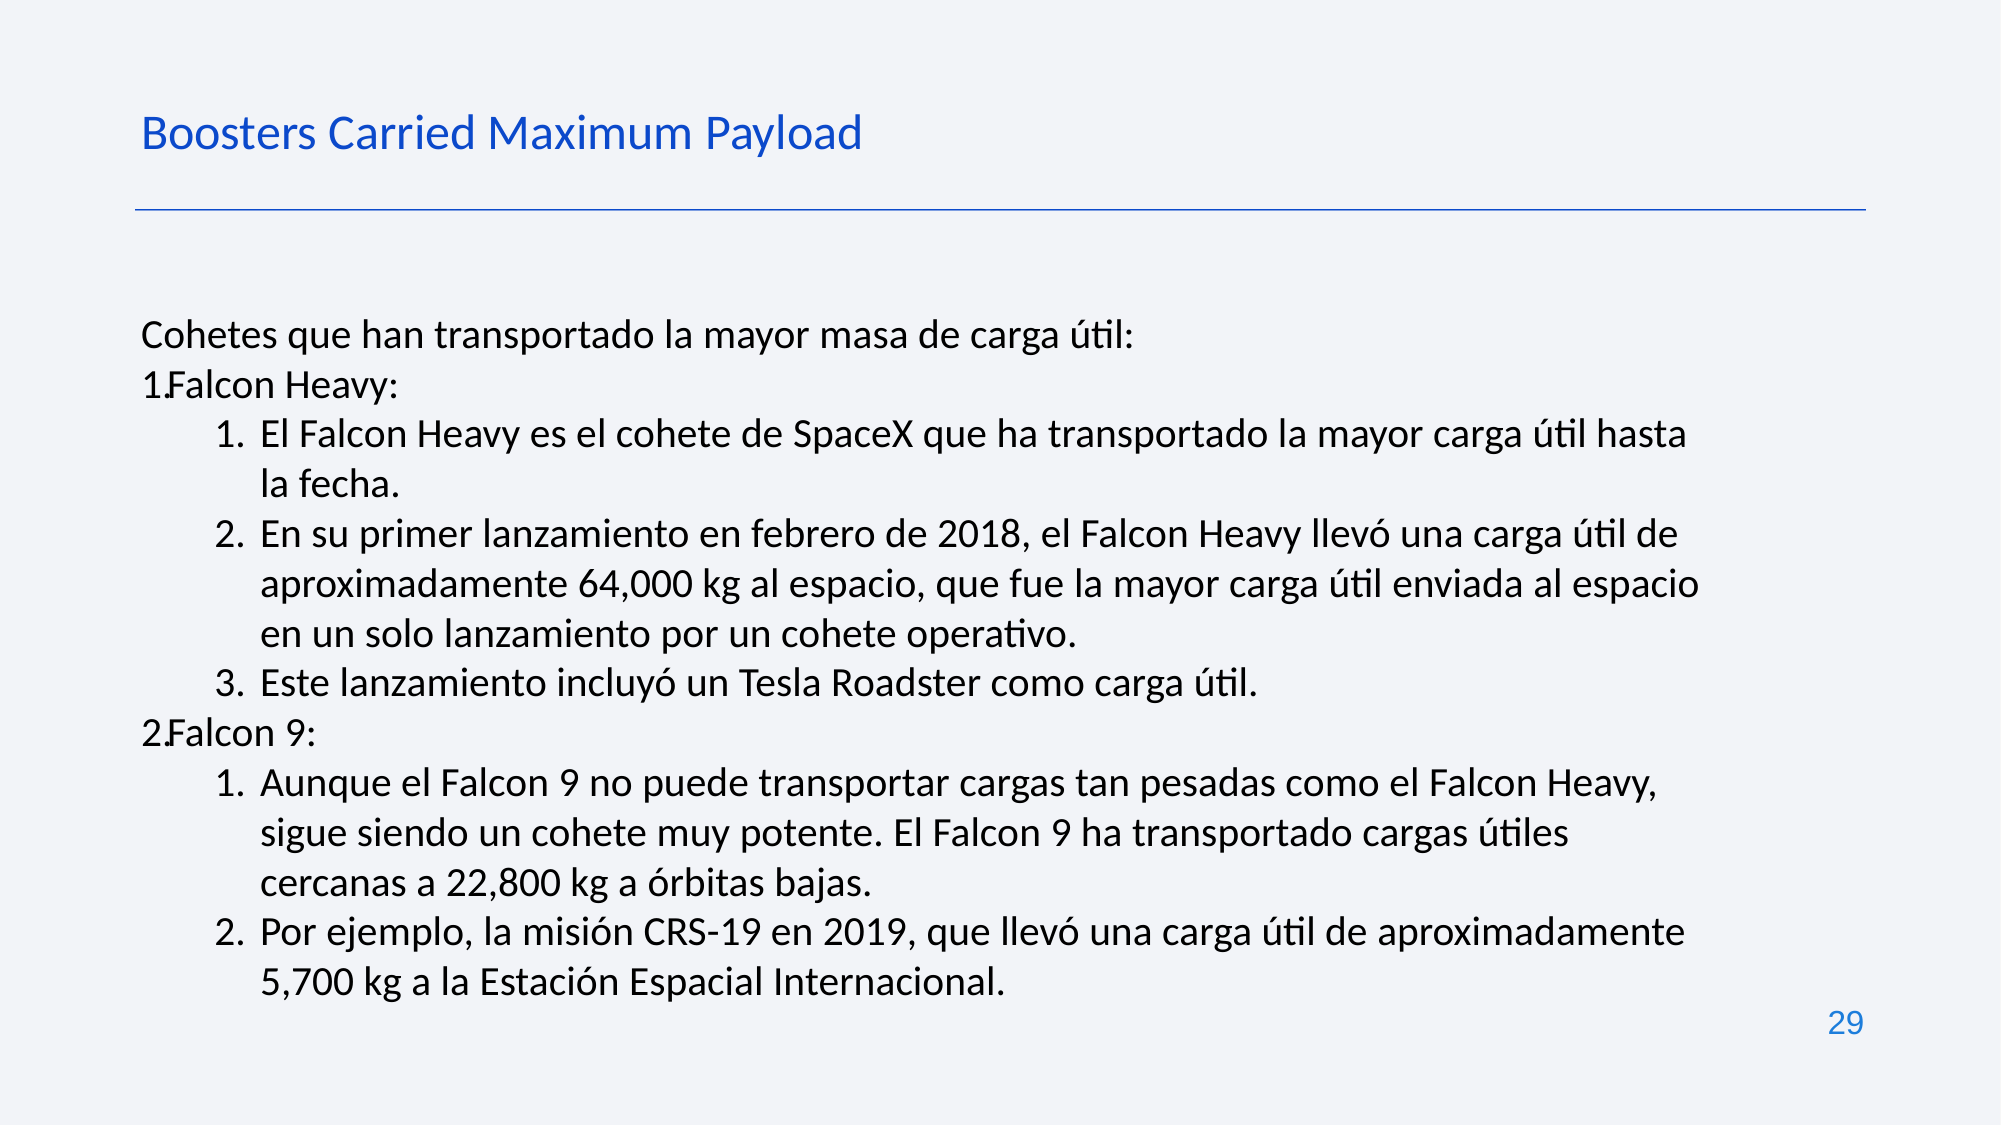

Boosters Carried Maximum Payload
Cohetes que han transportado la mayor masa de carga útil:
Falcon Heavy:
El Falcon Heavy es el cohete de SpaceX que ha transportado la mayor carga útil hasta la fecha.
En su primer lanzamiento en febrero de 2018, el Falcon Heavy llevó una carga útil de aproximadamente 64,000 kg al espacio, que fue la mayor carga útil enviada al espacio en un solo lanzamiento por un cohete operativo.
Este lanzamiento incluyó un Tesla Roadster como carga útil.
Falcon 9:
Aunque el Falcon 9 no puede transportar cargas tan pesadas como el Falcon Heavy, sigue siendo un cohete muy potente. El Falcon 9 ha transportado cargas útiles cercanas a 22,800 kg a órbitas bajas.
Por ejemplo, la misión CRS-19 en 2019, que llevó una carga útil de aproximadamente 5,700 kg a la Estación Espacial Internacional.

29